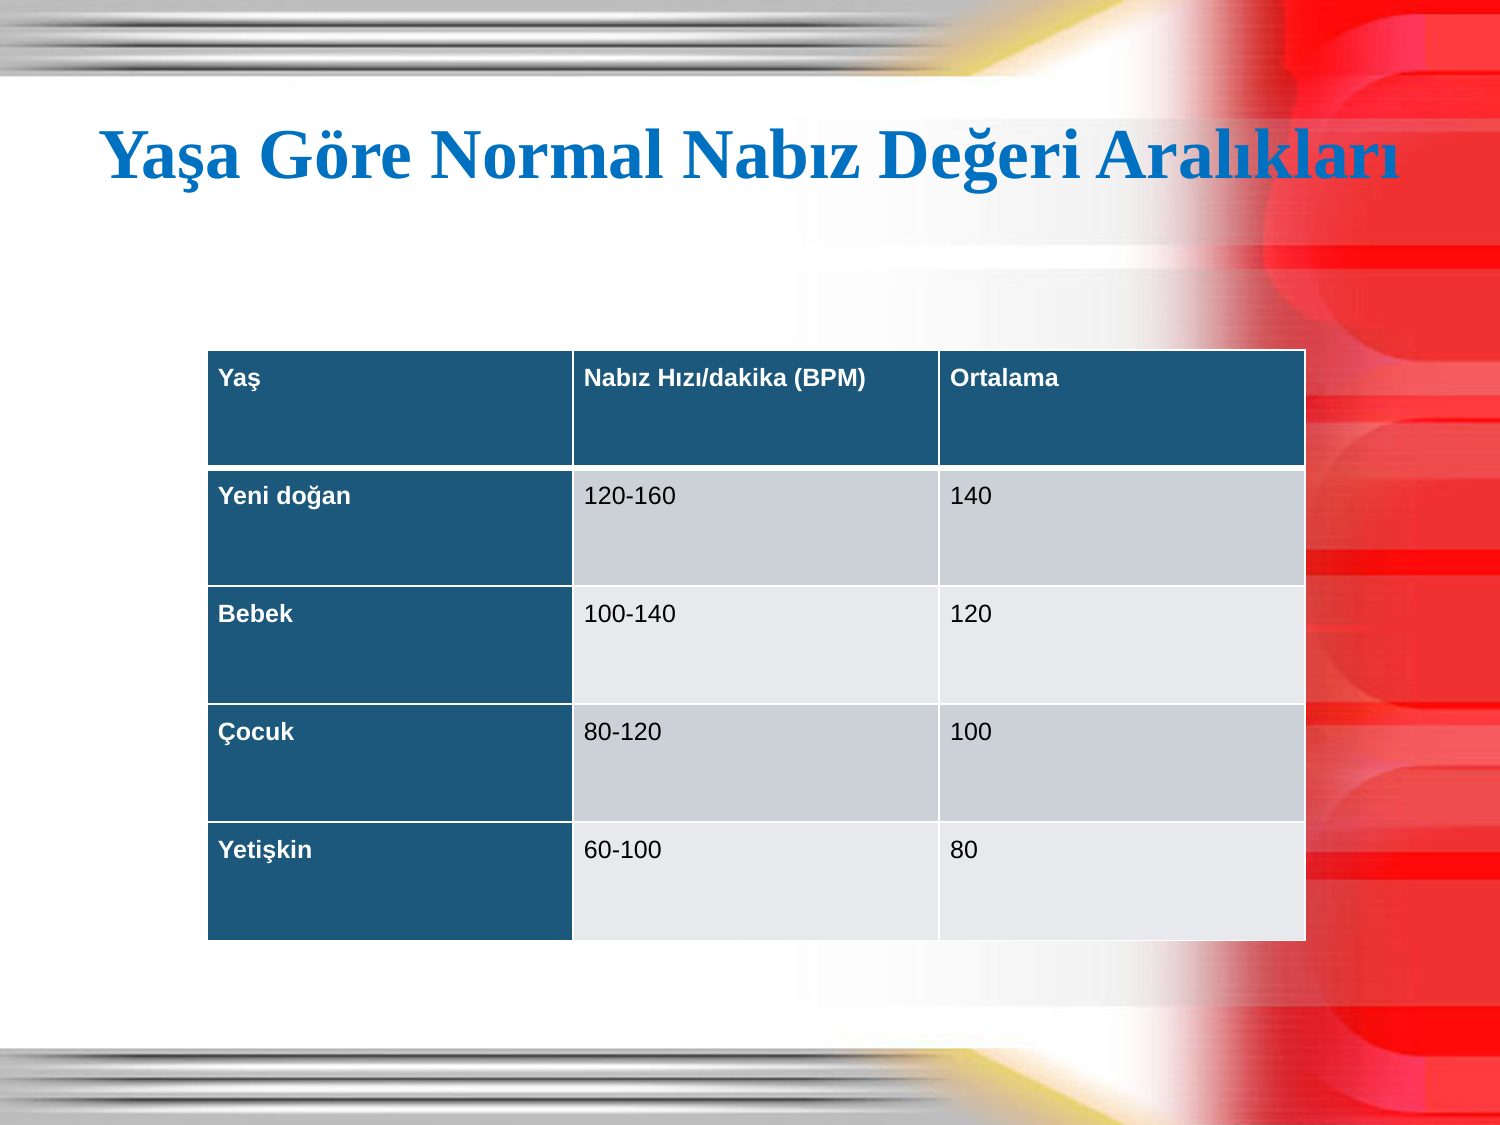

# Yaşa Göre Normal Nabız Değeri Aralıkları
| Yaş | Nabız Hızı/dakika (BPM) | Ortalama |
| --- | --- | --- |
| Yeni doğan | 120-160 | 140 |
| Bebek | 100-140 | 120 |
| Çocuk | 80-120 | 100 |
| Yetişkin | 60-100 | 80 |